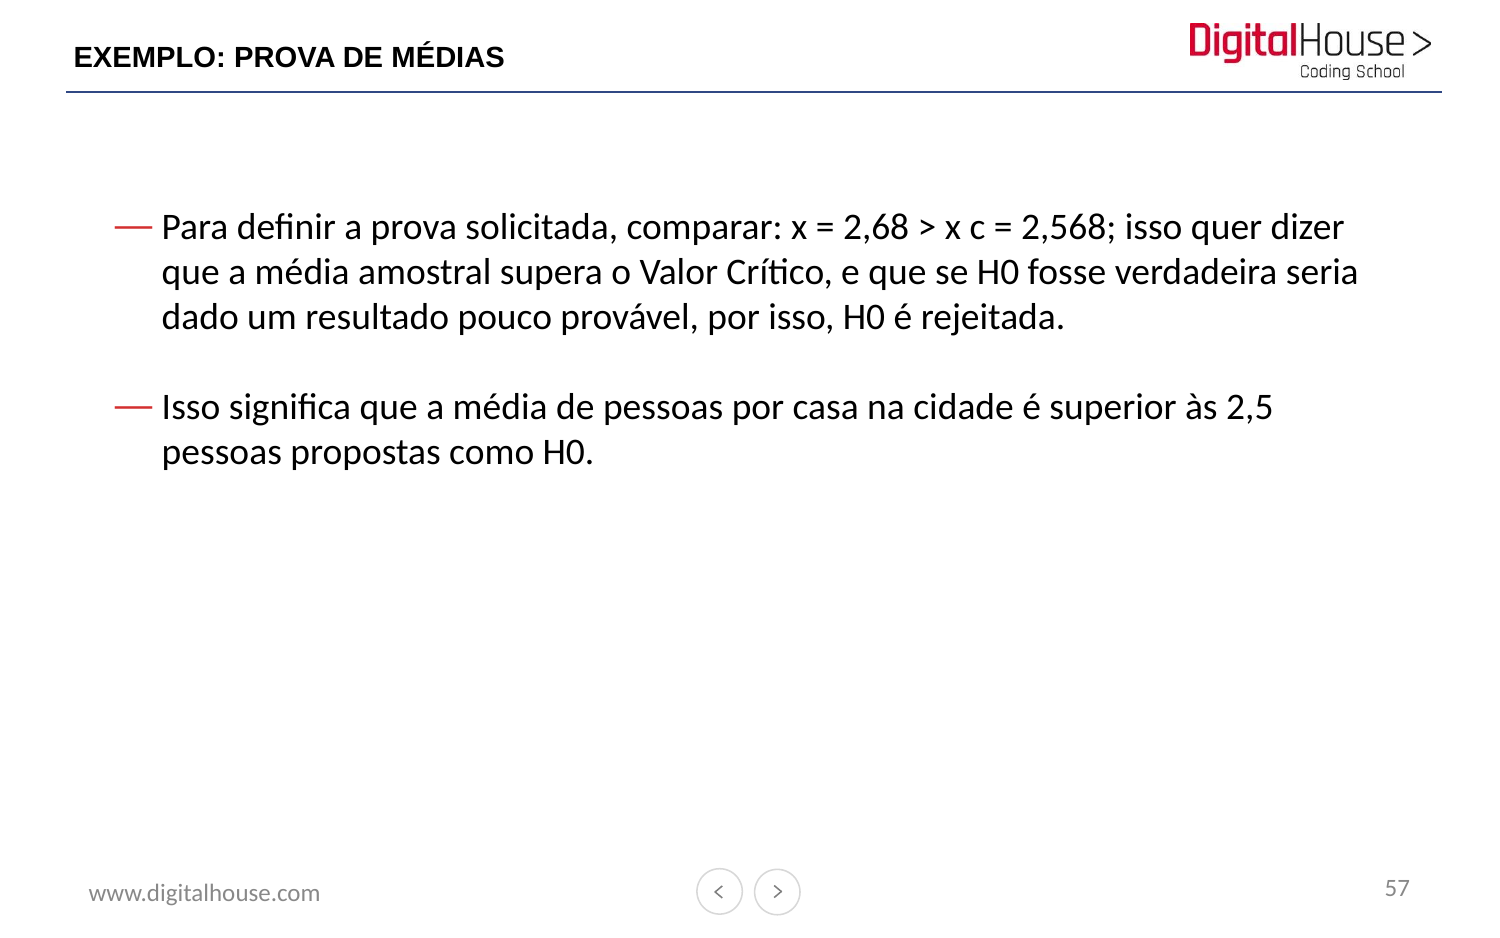

# EXEMPLO: PROVA DE MÉDIAS

Para definir a prova solicitada, comparar: x = 2,68 > x c = 2,568; isso quer dizer que a média amostral supera o Valor Crítico, e que se H0 fosse verdadeira seria dado um resultado pouco provável, por isso, H0 é rejeitada.

Isso significa que a média de pessoas por casa na cidade é superior às 2,5 pessoas propostas como H0.
57